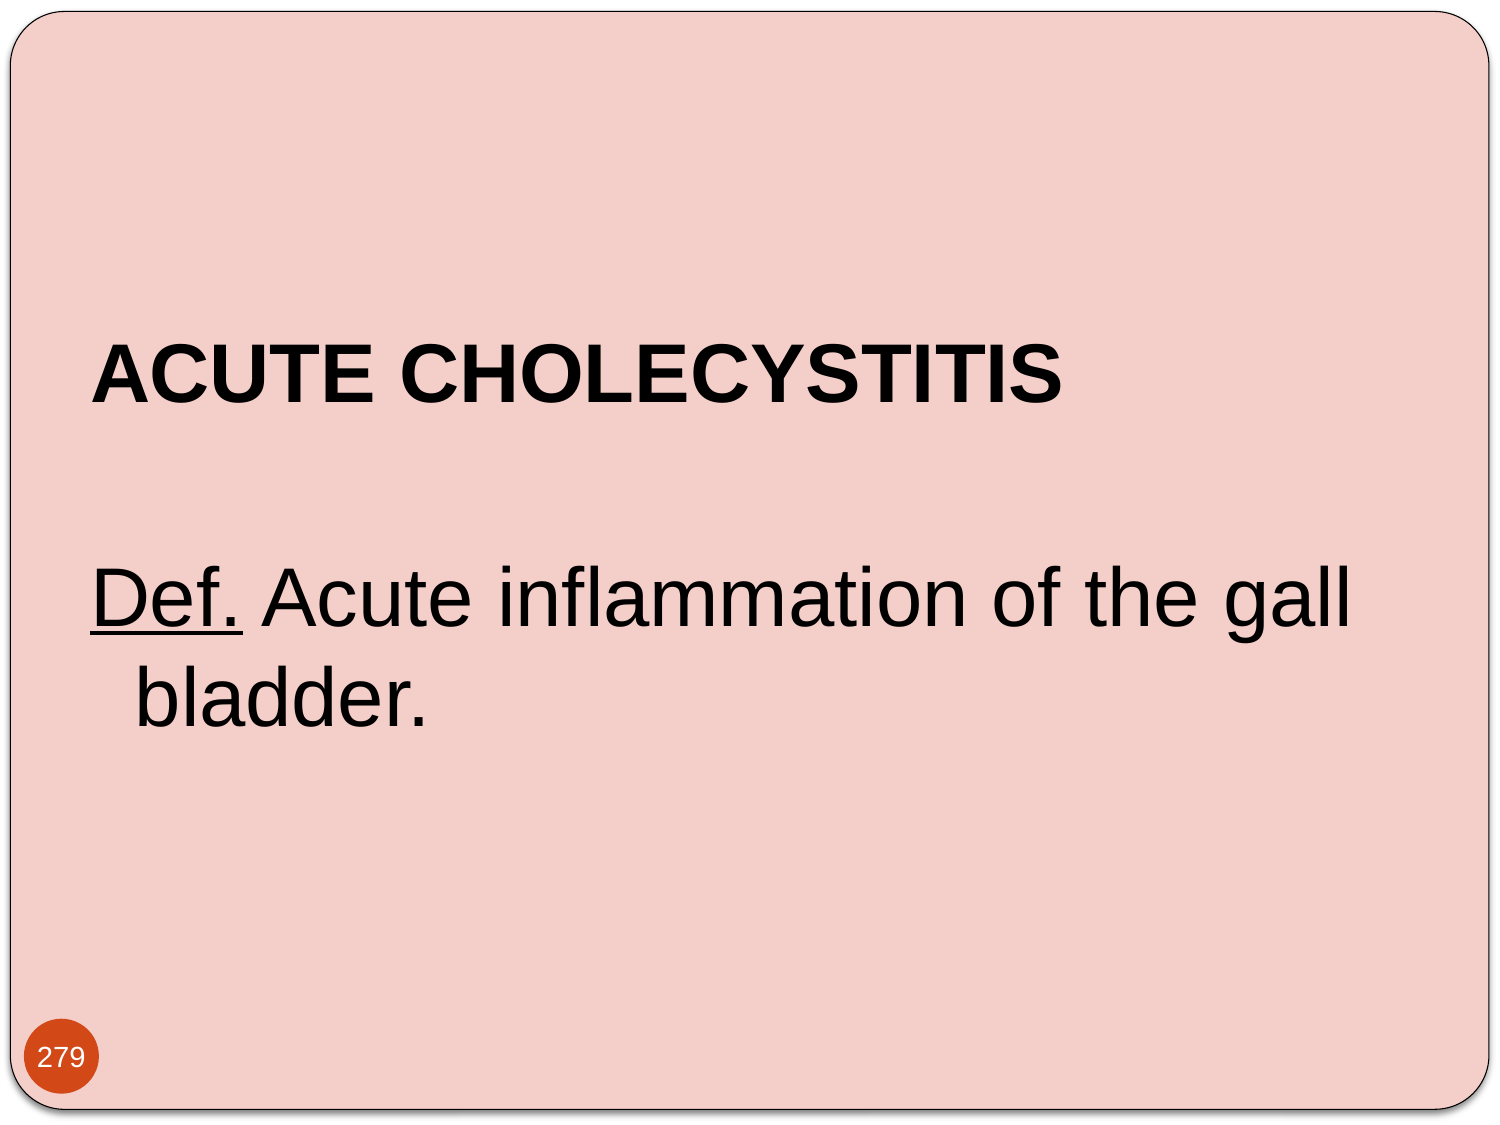

ACUTE CHOLECYSTITIS

Def. Acute inflammation of the gall bladder.
279